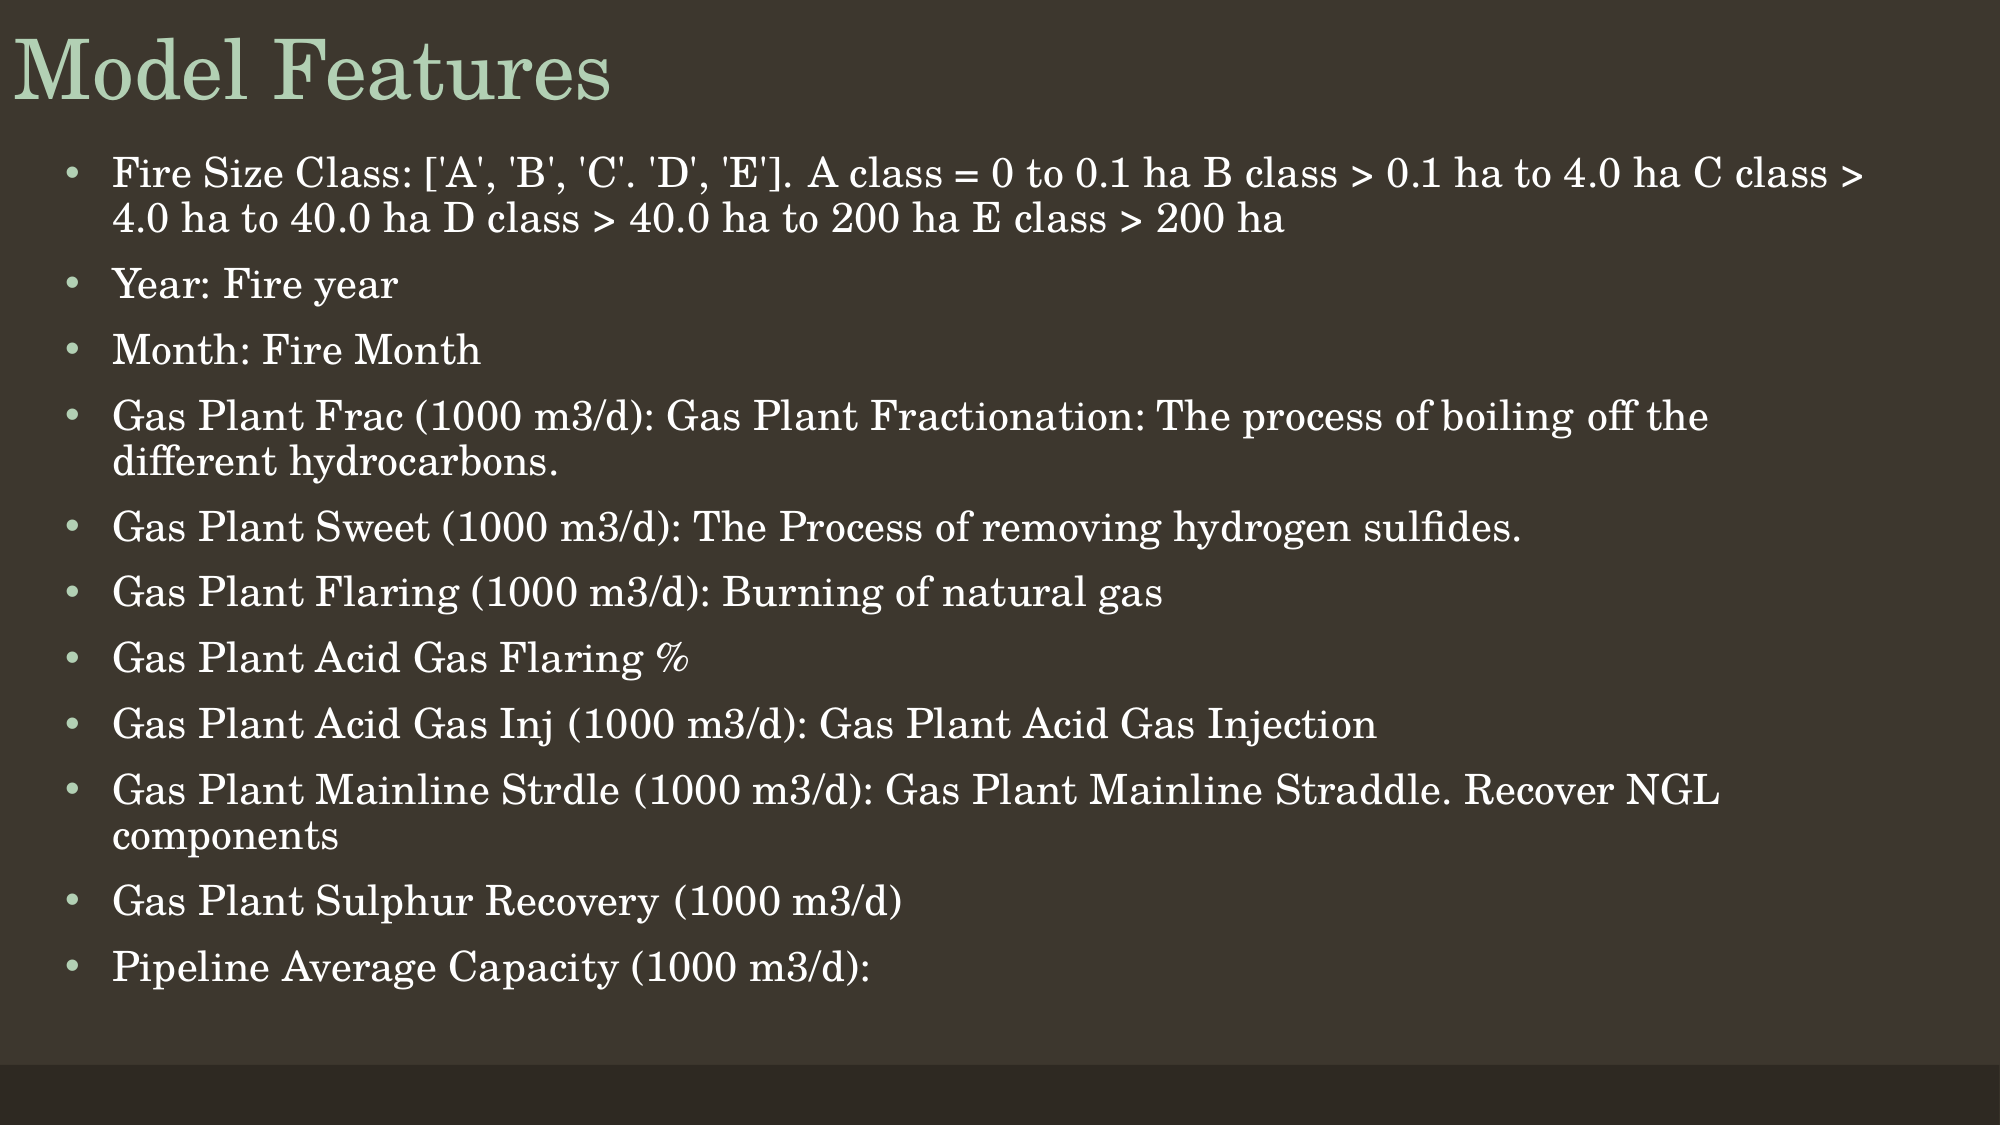

# Model Features
Fire Size Class: ['A', 'B', 'C'. 'D', 'E']. A class = 0 to 0.1 ha B class > 0.1 ha to 4.0 ha C class > 4.0 ha to 40.0 ha D class > 40.0 ha to 200 ha E class > 200 ha
Year: Fire year
Month: Fire Month
Gas Plant Frac (1000 m3/d): Gas Plant Fractionation: The process of boiling off the different hydrocarbons.
Gas Plant Sweet (1000 m3/d): The Process of removing hydrogen sulfides.
Gas Plant Flaring (1000 m3/d): Burning of natural gas
Gas Plant Acid Gas Flaring %
Gas Plant Acid Gas Inj (1000 m3/d): Gas Plant Acid Gas Injection
Gas Plant Mainline Strdle (1000 m3/d): Gas Plant Mainline Straddle. Recover NGL components
Gas Plant Sulphur Recovery (1000 m3/d)
Pipeline Average Capacity (1000 m3/d):